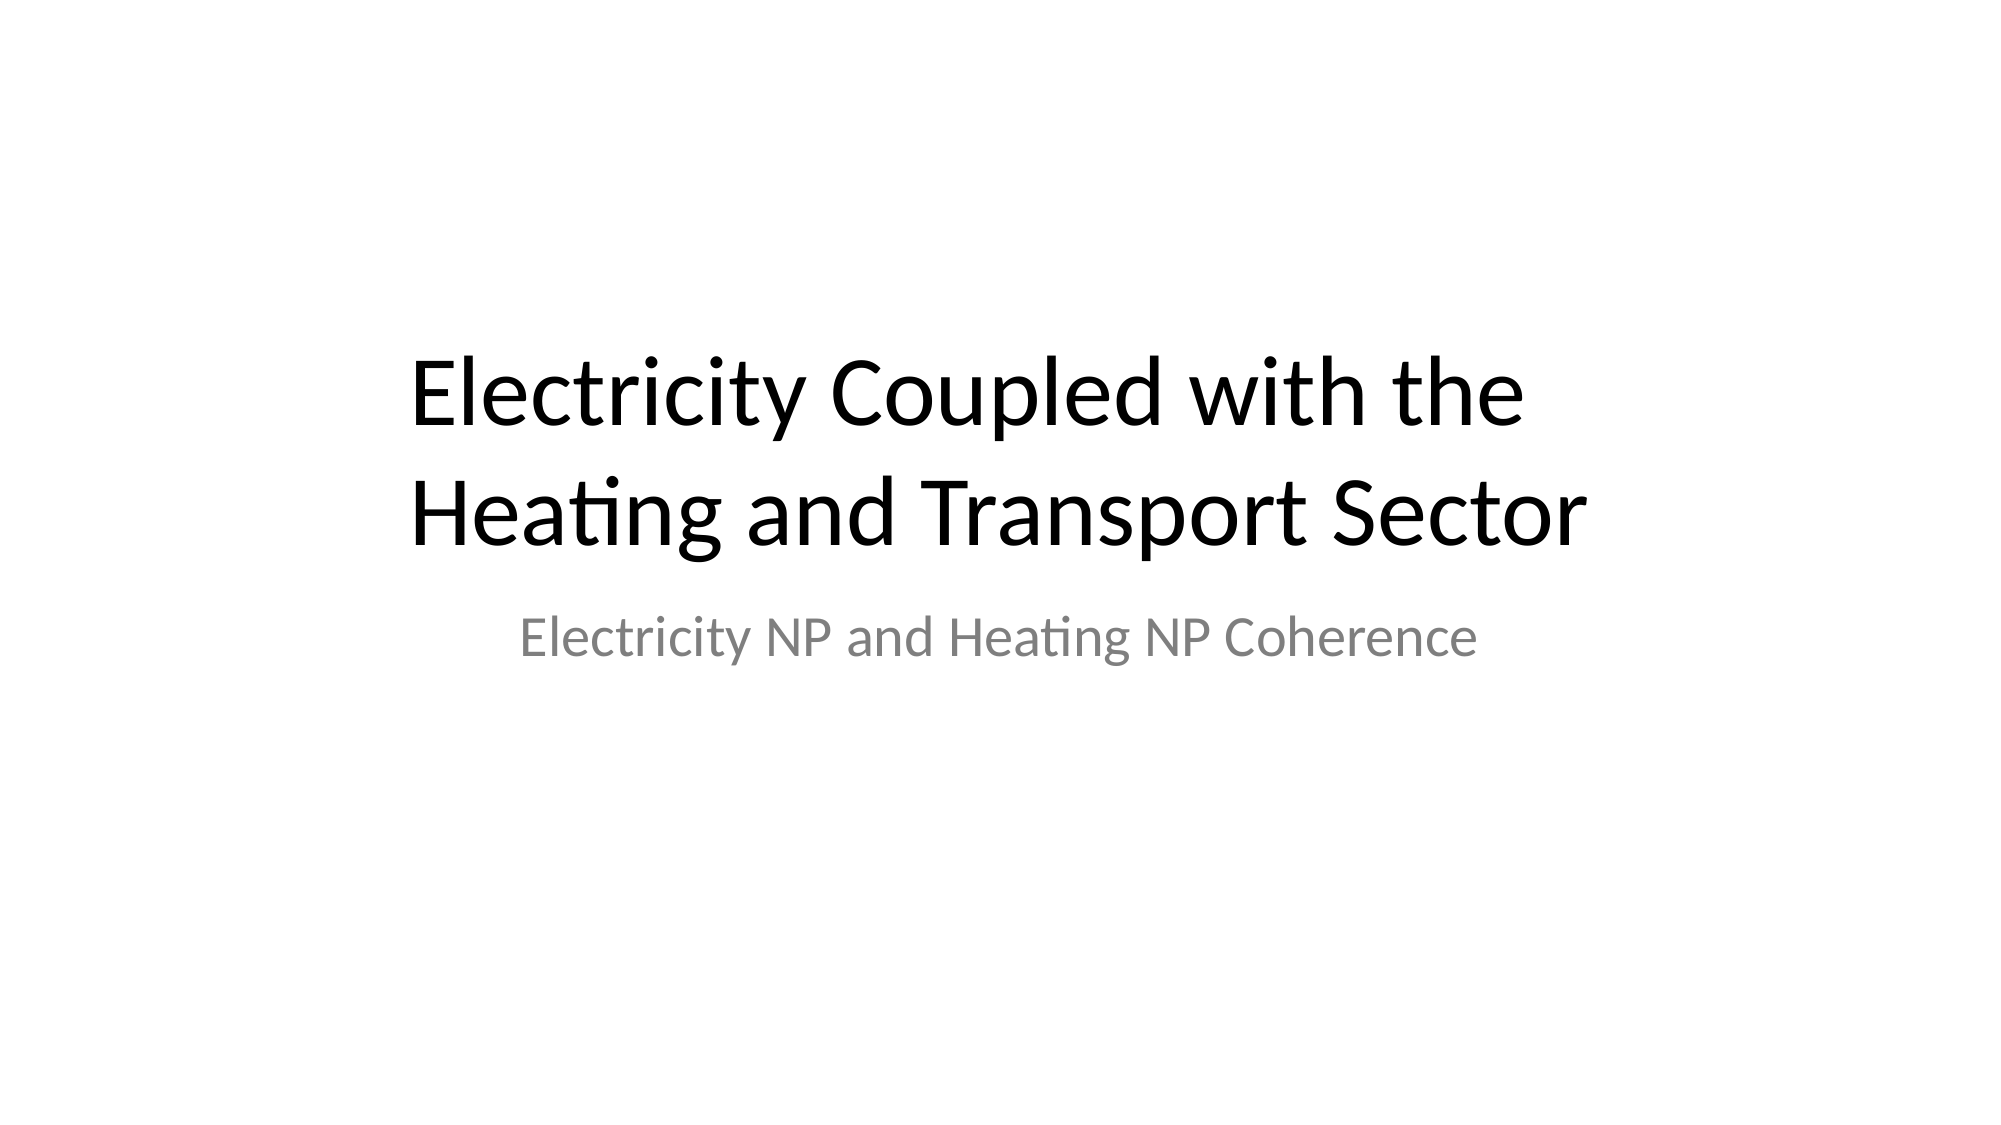

Electricity Coupled with the
Heating and Transport Sector
Electricity NP and Heating NP Coherence